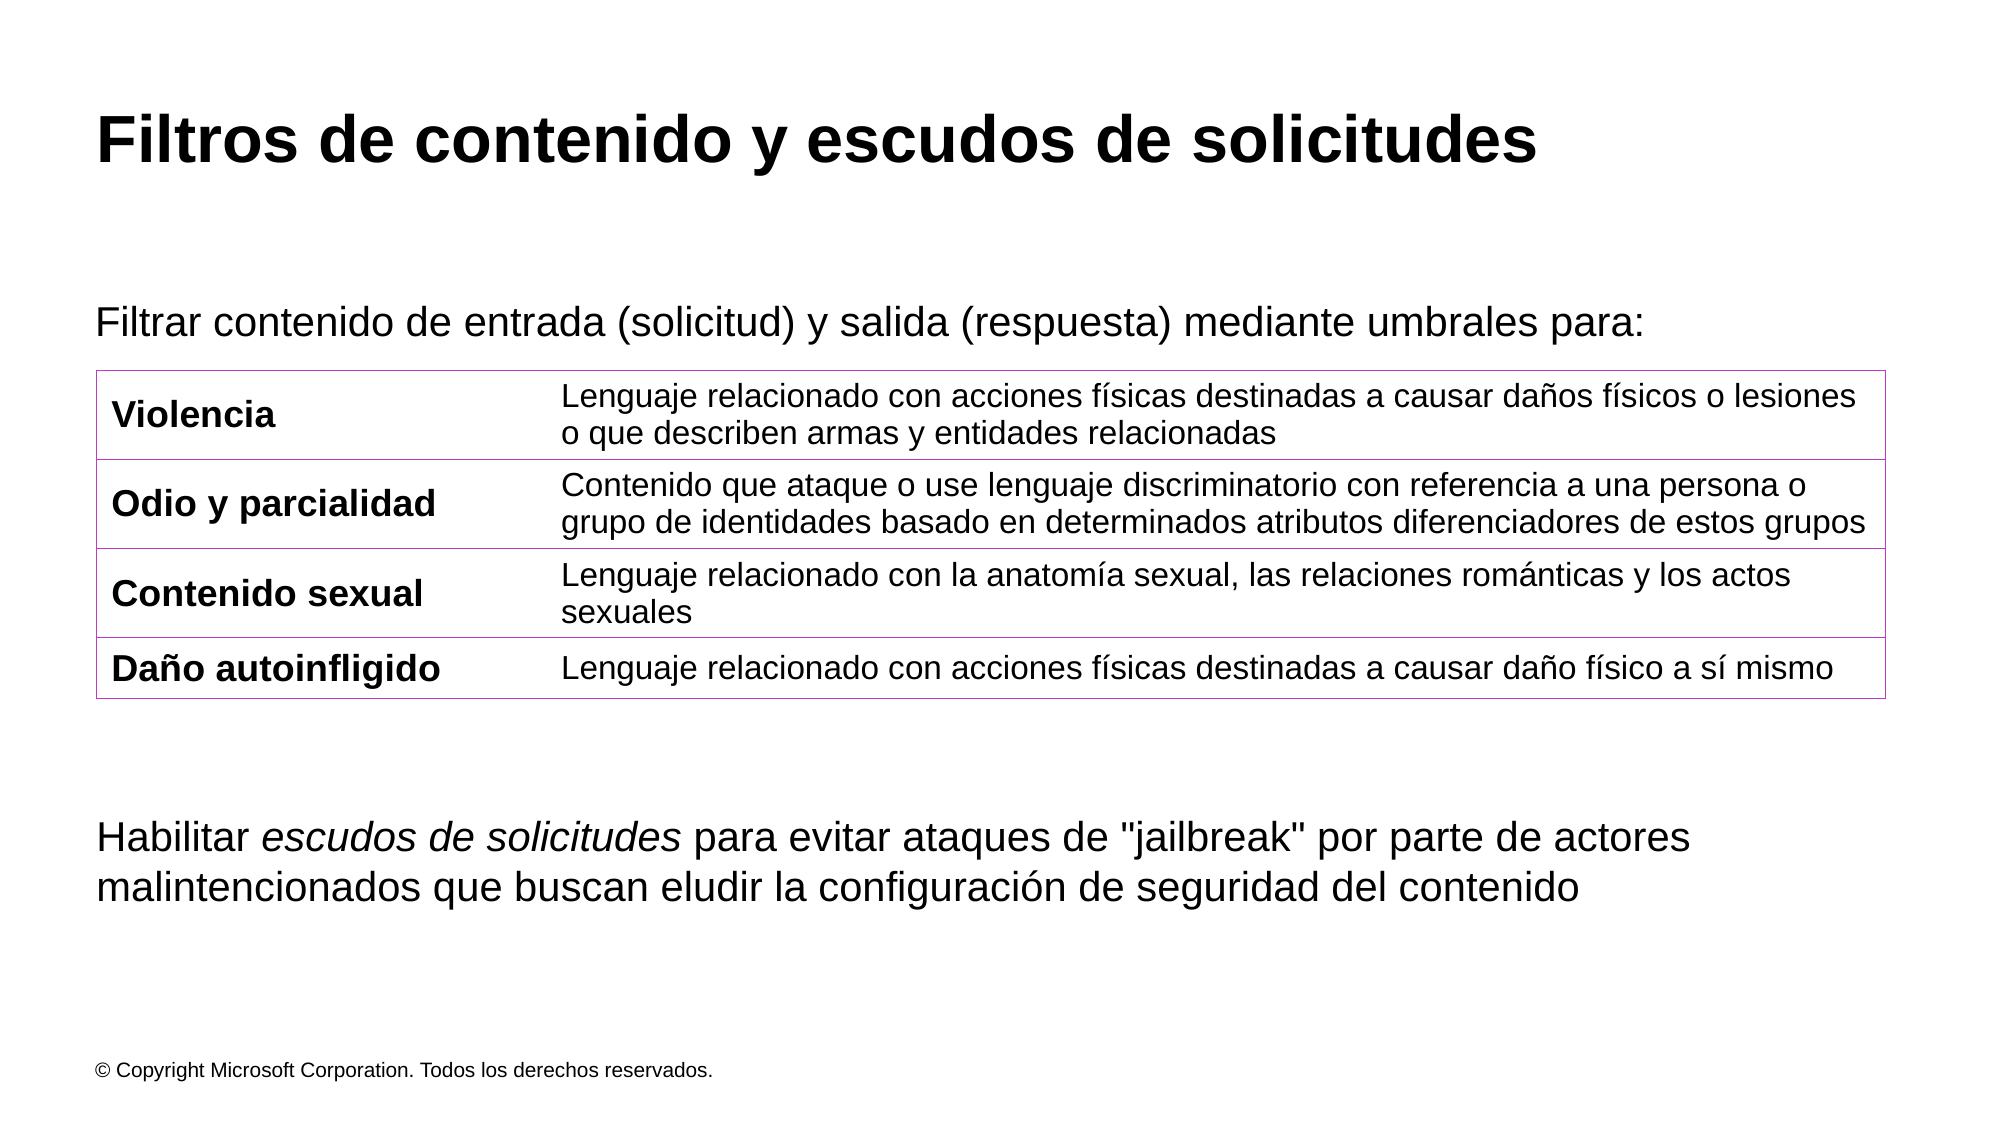

# Filtros de contenido y escudos de solicitudes
Filtrar contenido de entrada (solicitud) y salida (respuesta) mediante umbrales para:
| Violencia | Lenguaje relacionado con acciones físicas destinadas a causar daños físicos o lesiones o que describen armas y entidades relacionadas |
| --- | --- |
| Odio y parcialidad | Contenido que ataque o use lenguaje discriminatorio con referencia a una persona o grupo de identidades basado en determinados atributos diferenciadores de estos grupos |
| Contenido sexual | Lenguaje relacionado con la anatomía sexual, las relaciones románticas y los actos sexuales |
| Daño autoinfligido | Lenguaje relacionado con acciones físicas destinadas a causar daño físico a sí mismo |
Habilitar escudos de solicitudes para evitar ataques de "jailbreak" por parte de actores malintencionados que buscan eludir la configuración de seguridad del contenido
© Copyright Microsoft Corporation. Todos los derechos reservados.